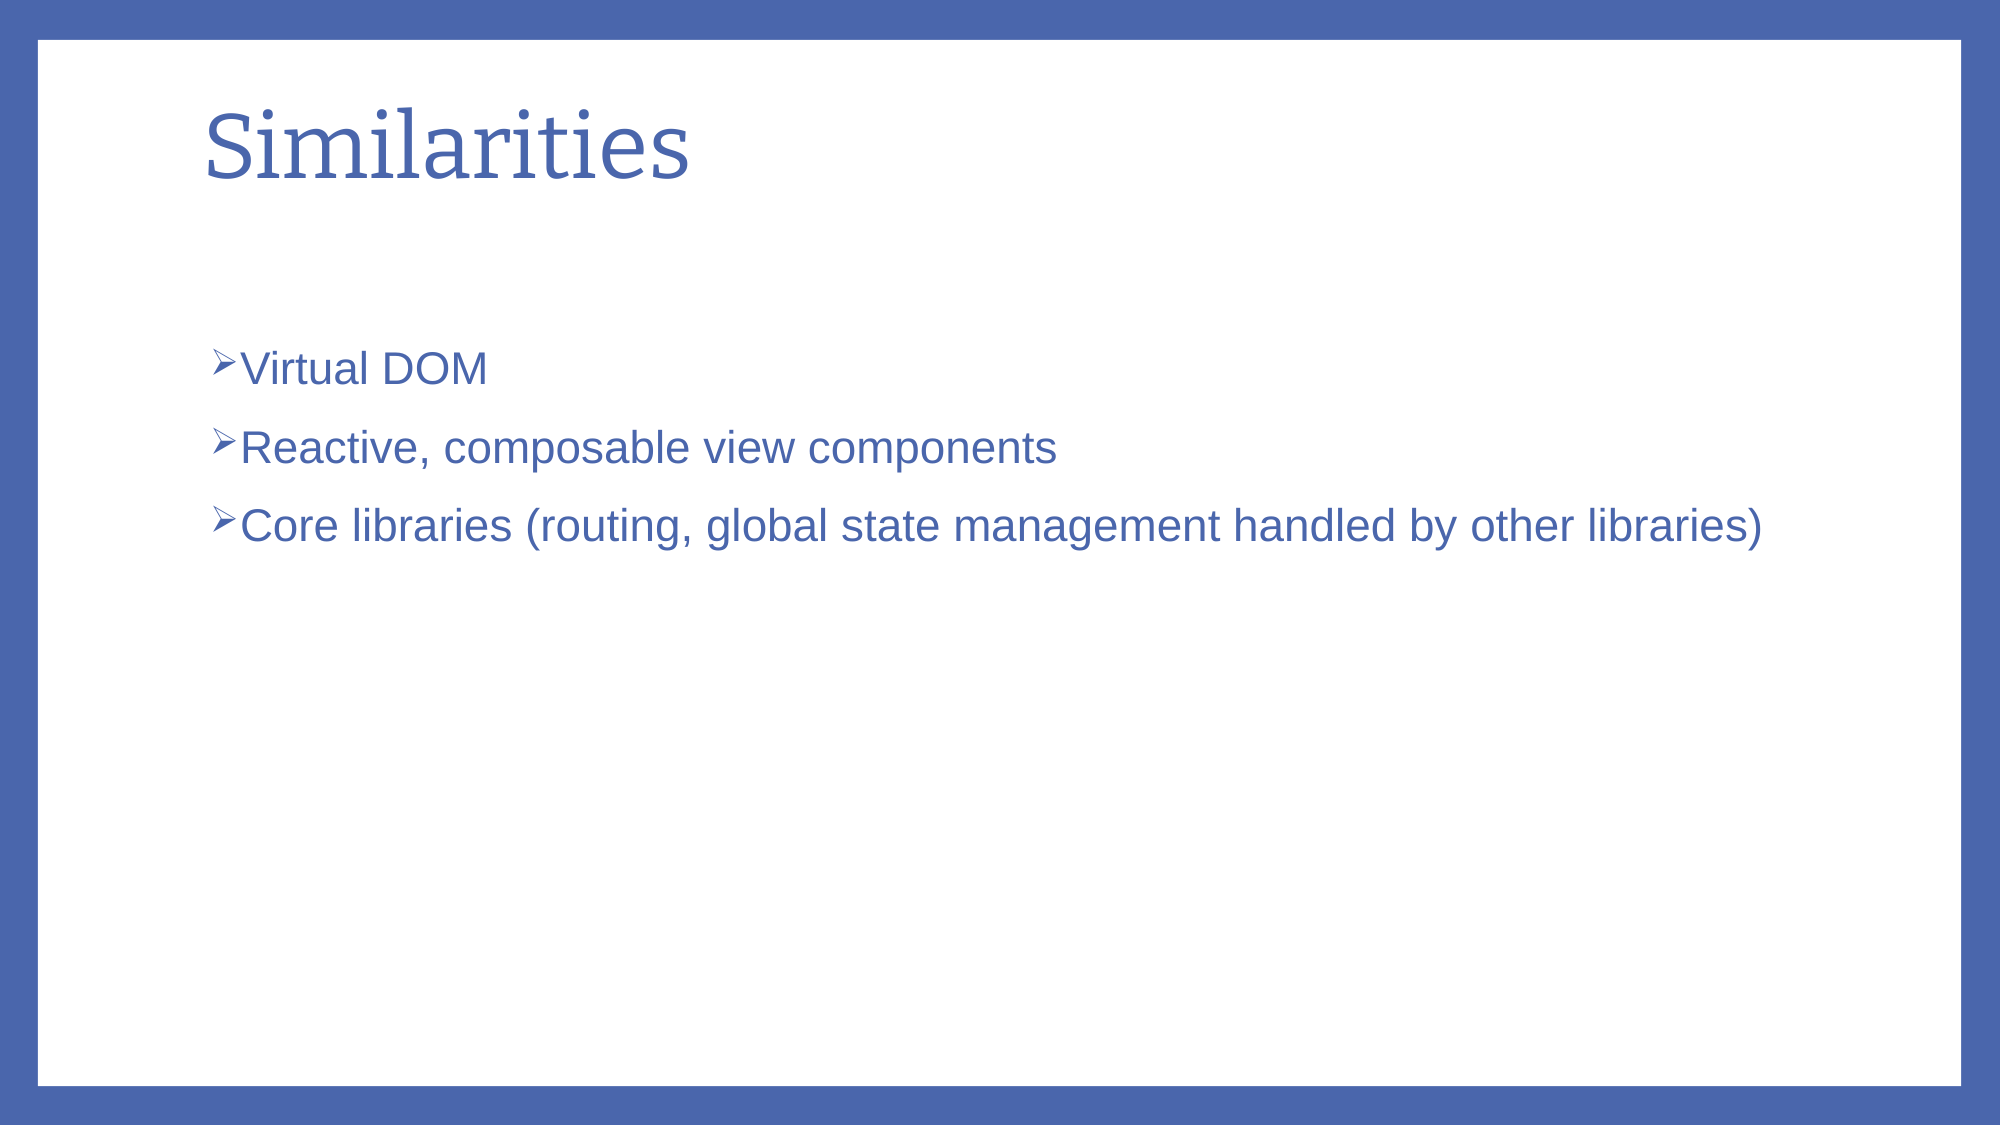

# Similarities
Virtual DOM
Reactive, composable view components
Core libraries (routing, global state management handled by other libraries)